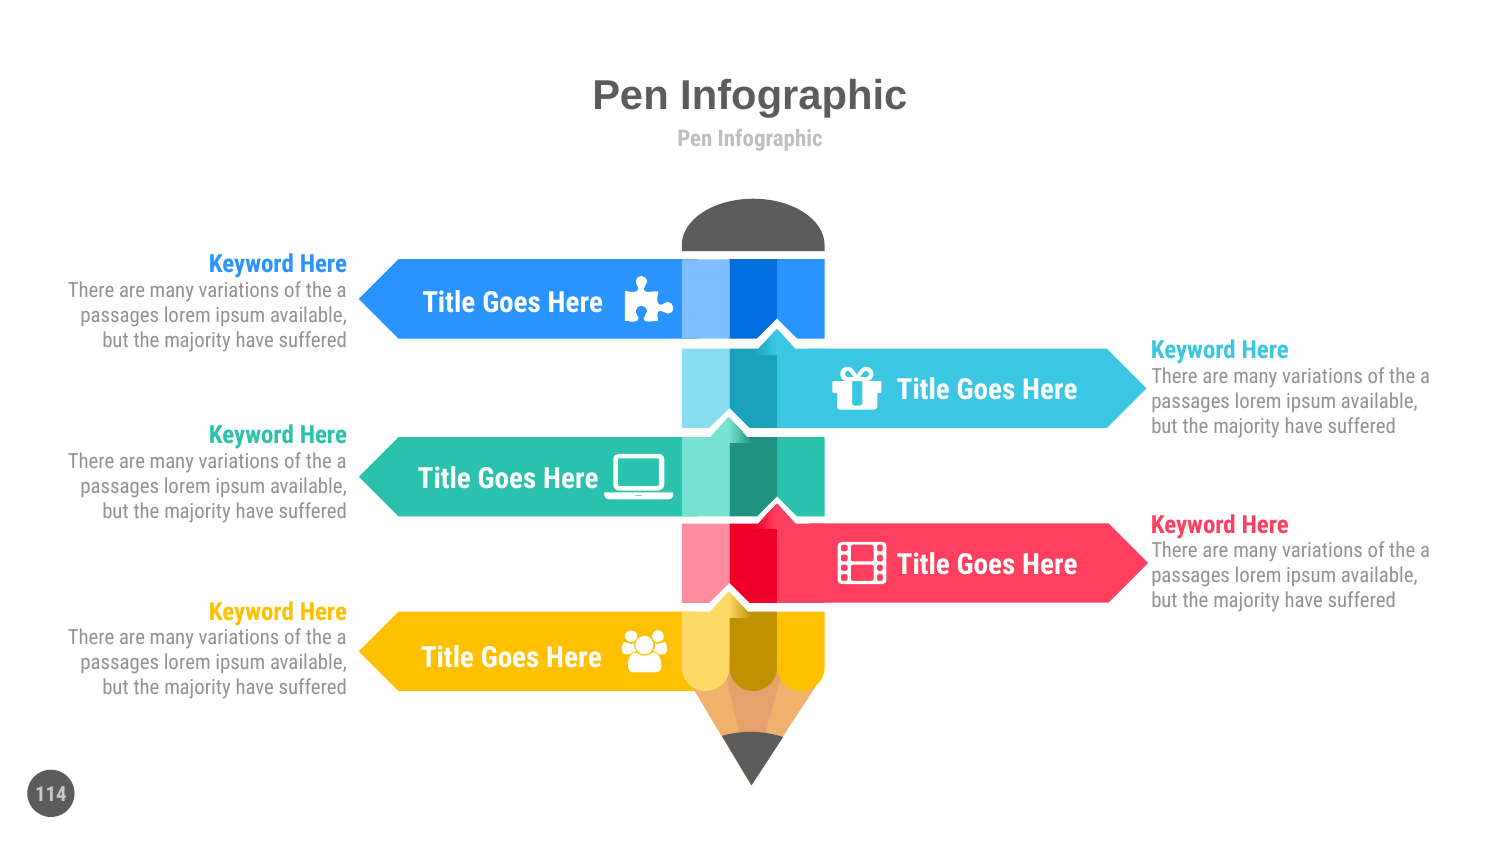

# Pen Infographic
Pen Infographic

Keyword Here
There are many variations of the a passages lorem ipsum available, but the majority have suffered

Title Goes Here

Keyword Here
There are many variations of the a passages lorem ipsum available, but the majority have suffered

Title Goes Here

Keyword Here
There are many variations of the a passages lorem ipsum available, but the majority have suffered

Title Goes Here

Keyword Here
There are many variations of the a passages lorem ipsum available, but the majority have suffered

Title Goes Here

Keyword Here
There are many variations of the a passages lorem ipsum available, but the majority have suffered

Title Goes Here
114